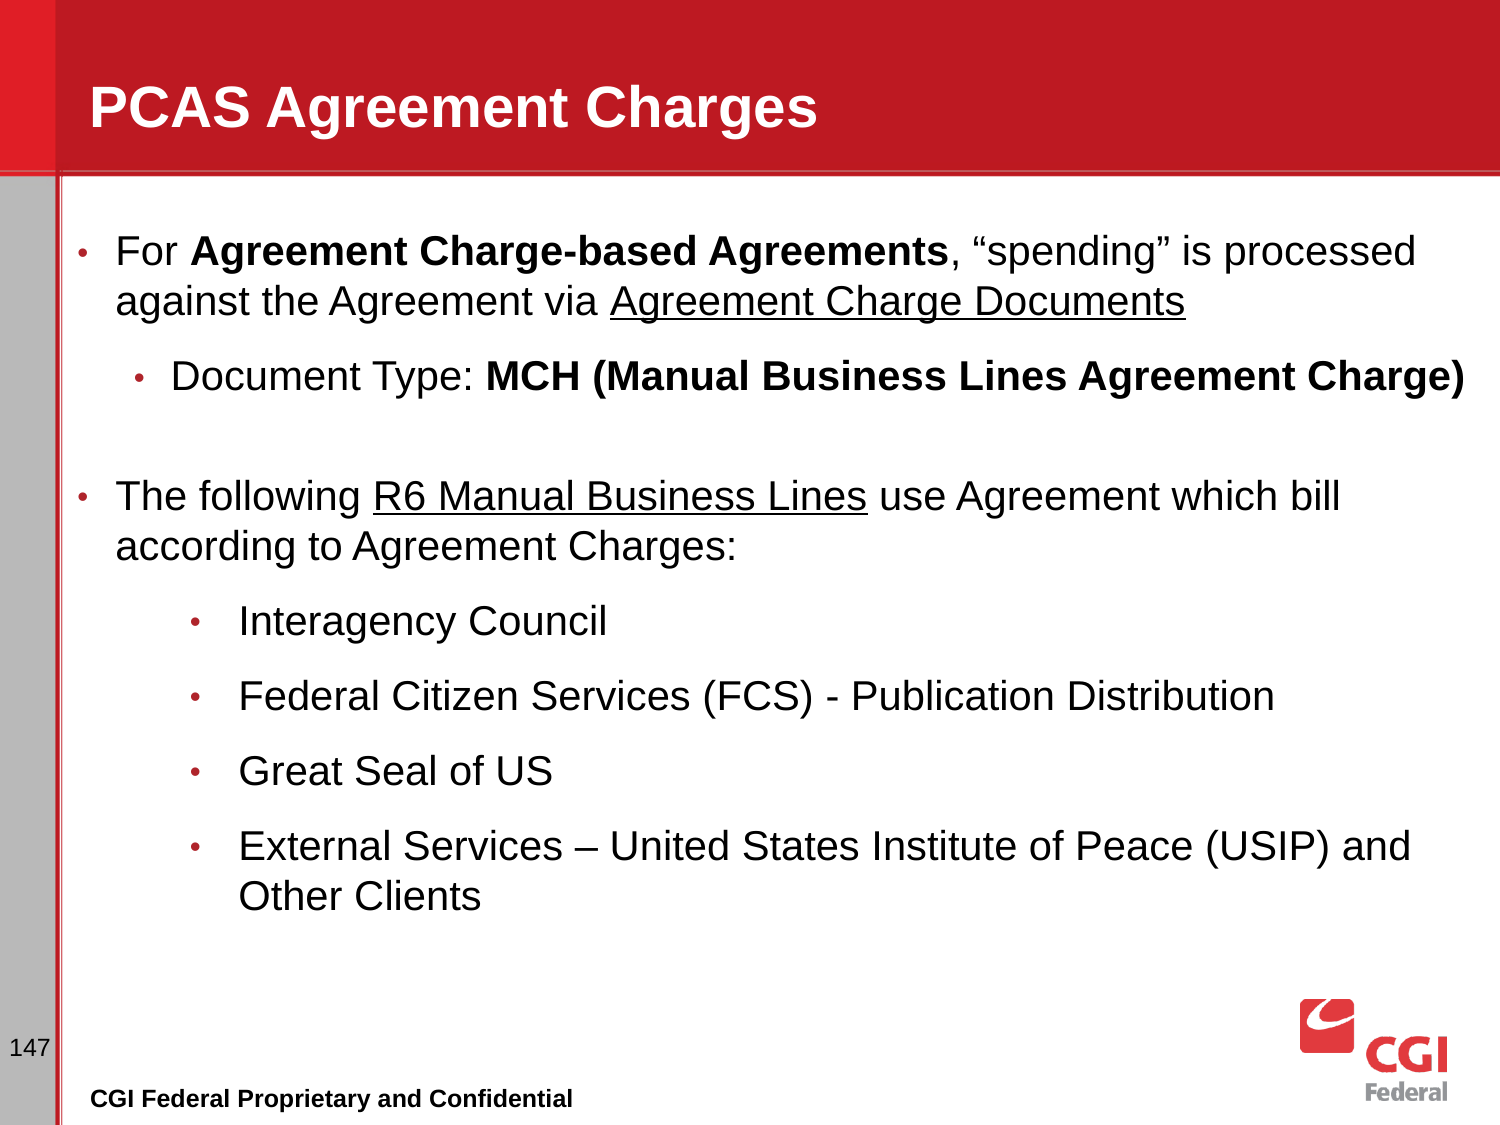

# PCAS Agreement Charges
For Agreement Charge-based Agreements, “spending” is processed against the Agreement via Agreement Charge Documents
Document Type: MCH (Manual Business Lines Agreement Charge)

The following R6 Manual Business Lines use Agreement which bill according to Agreement Charges:
Interagency Council
Federal Citizen Services (FCS) - Publication Distribution
Great Seal of US
External Services – United States Institute of Peace (USIP) and Other Clients

147
CGI Federal Proprietary and Confidential